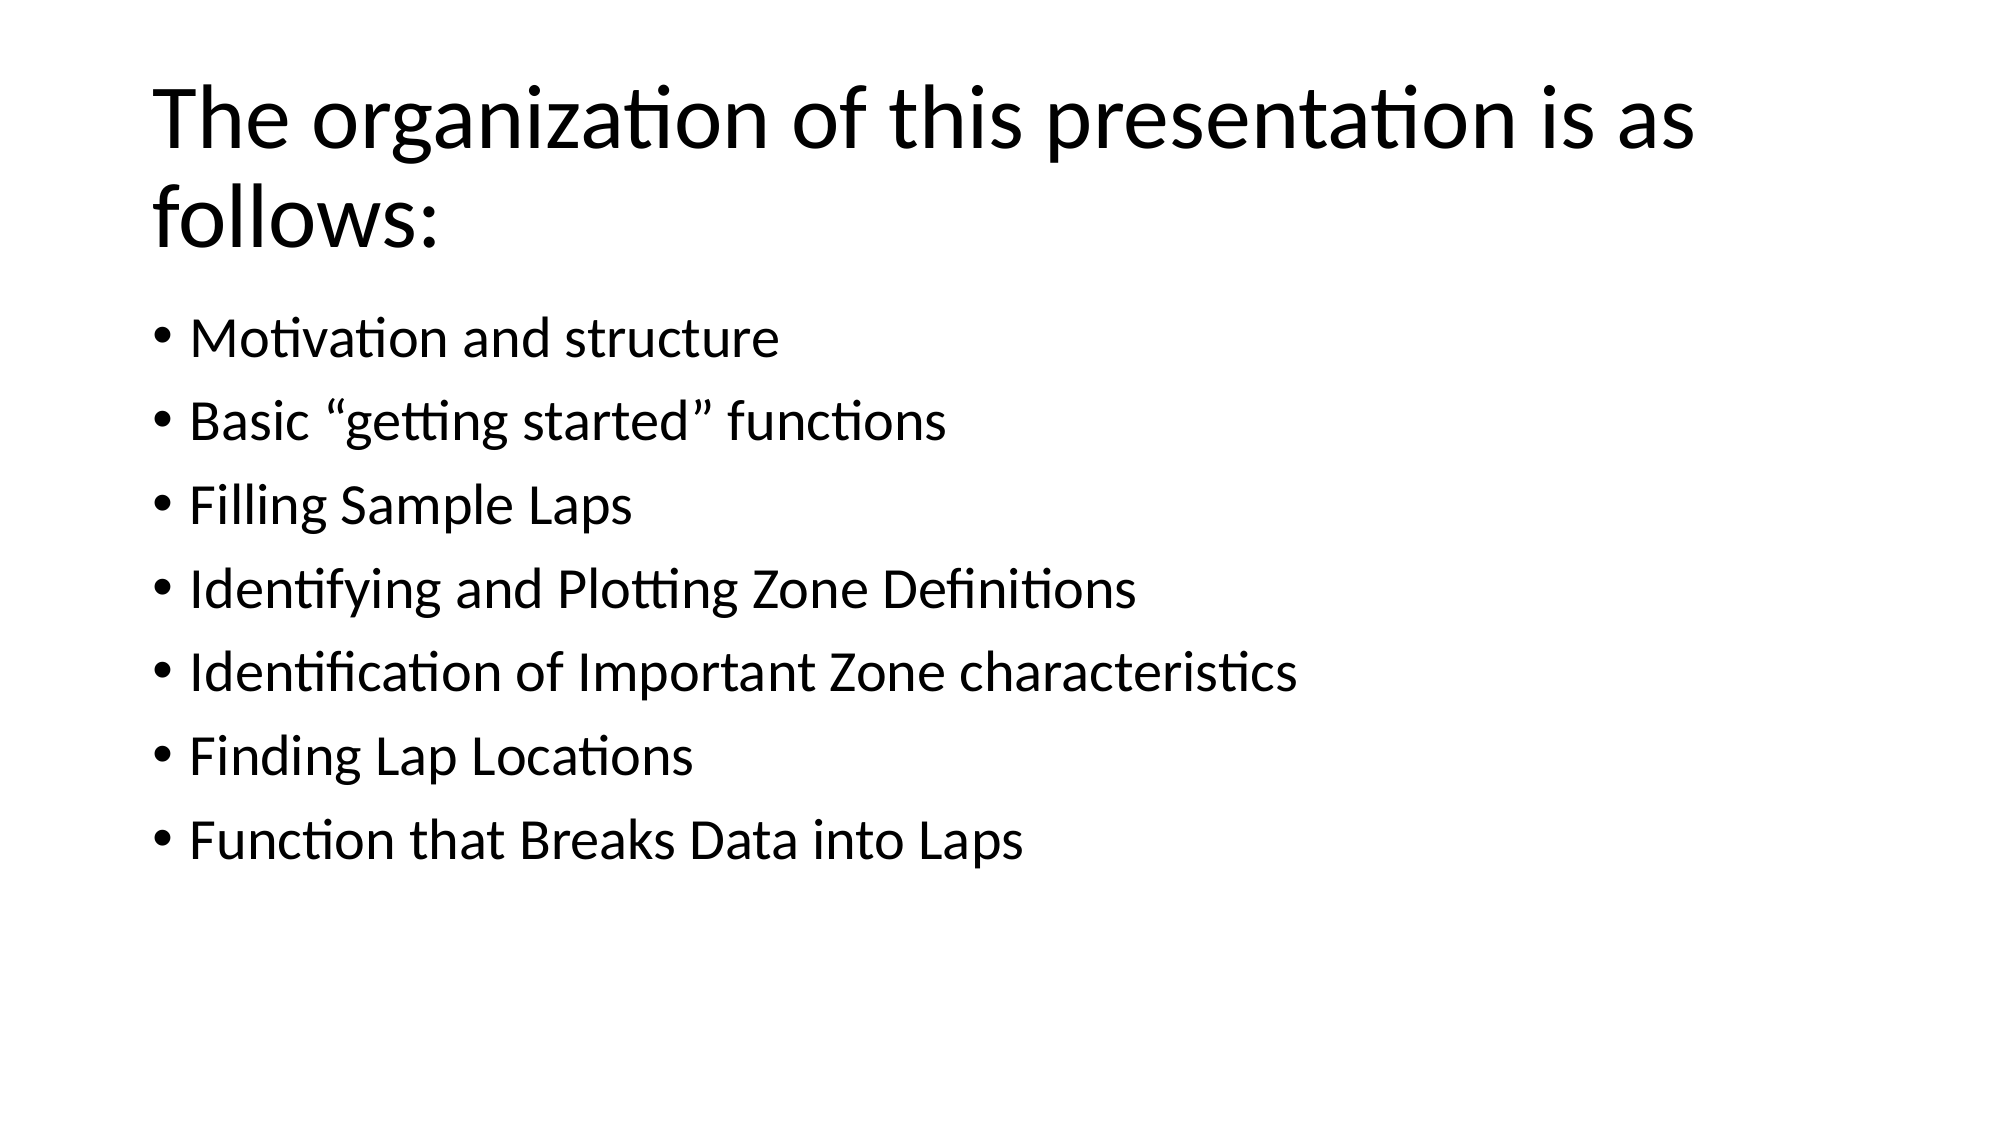

# The organization of this presentation is as follows:
Motivation and structure
Basic “getting started” functions
Filling Sample Laps
Identifying and Plotting Zone Definitions
Identification of Important Zone characteristics
Finding Lap Locations
Function that Breaks Data into Laps